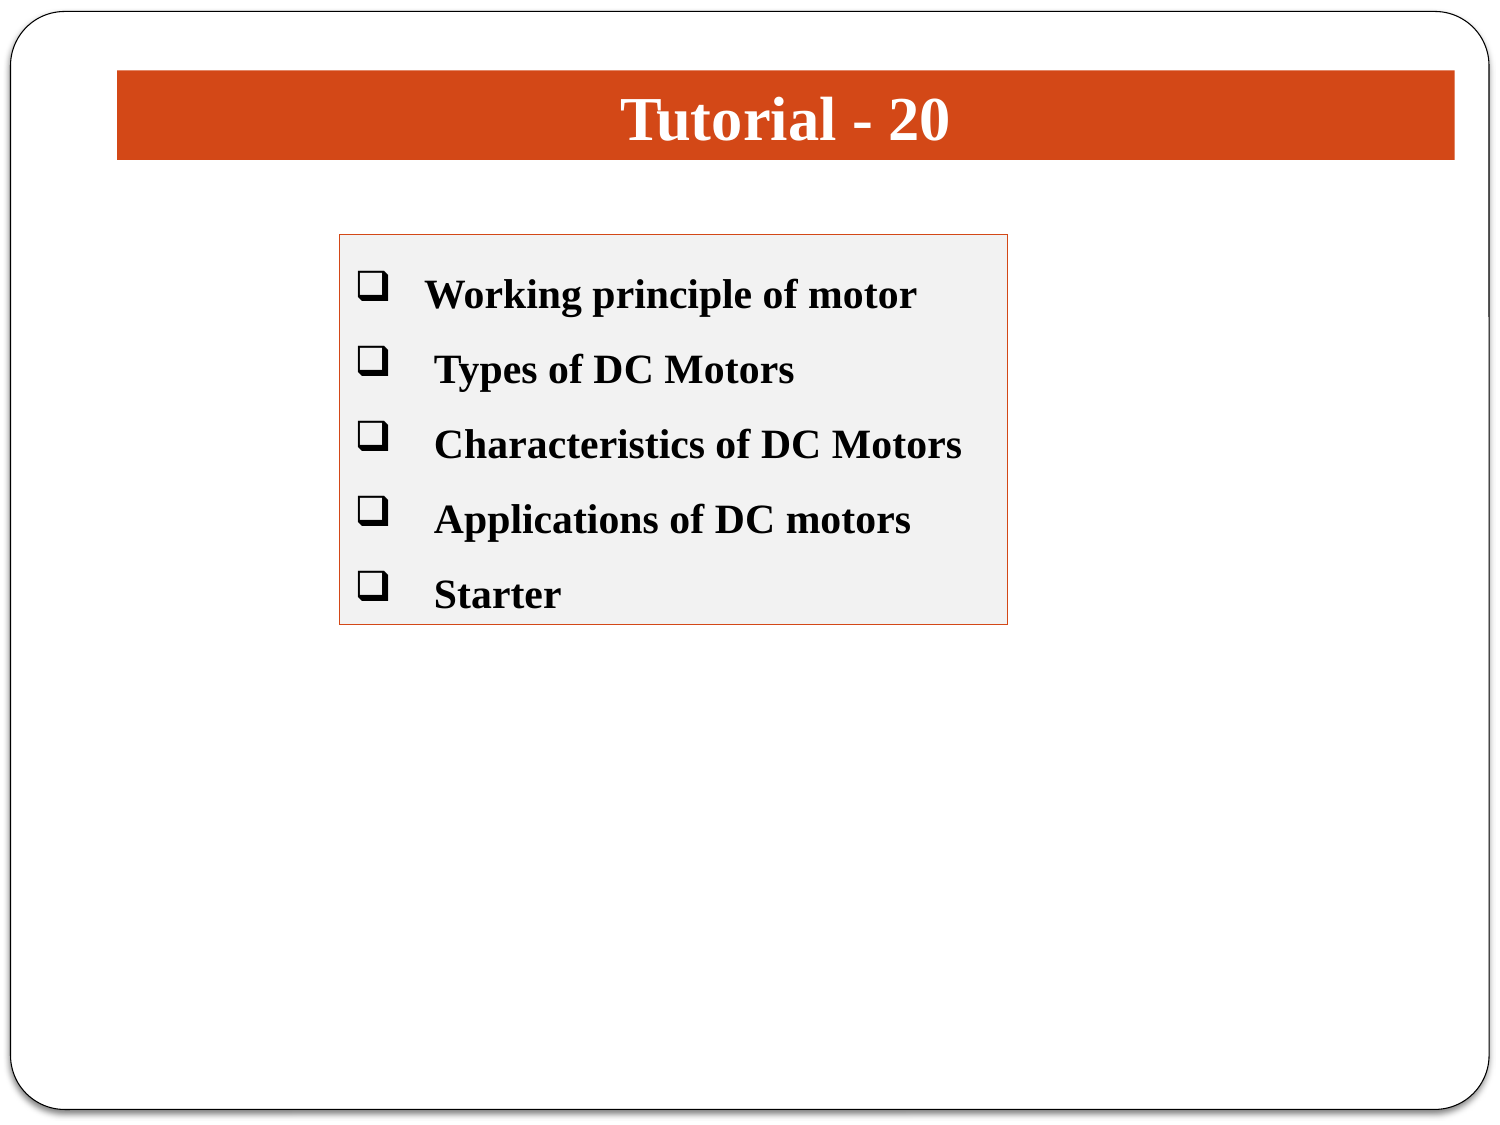

Tutorial - 20
 Working principle of motor
    Types of DC Motors
    Characteristics of DC Motors
    Applications of DC motors
    Starter